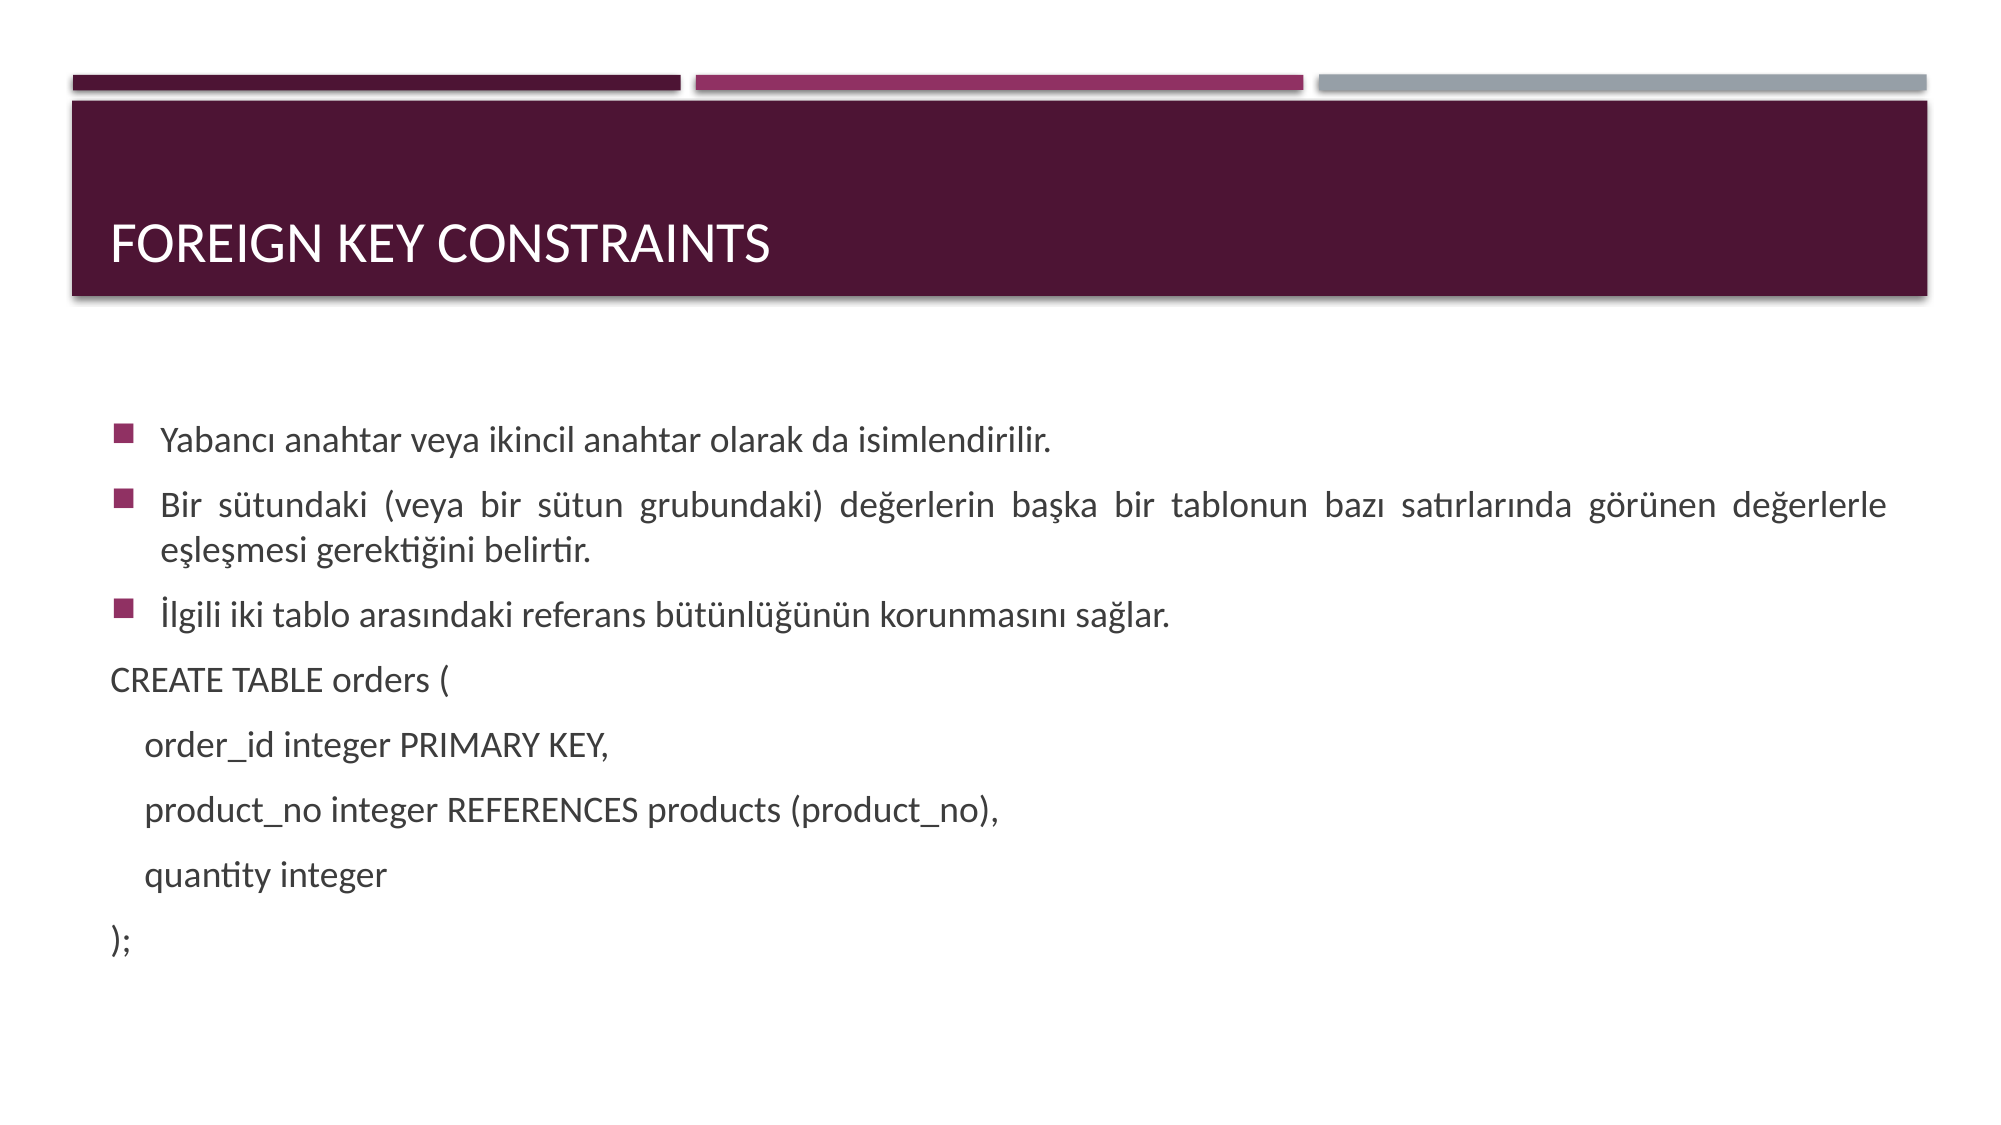

# Foreıgn key constraınts
Yabancı anahtar veya ikincil anahtar olarak da isimlendirilir.
Bir sütundaki (veya bir sütun grubundaki) değerlerin başka bir tablonun bazı satırlarında görünen değerlerle eşleşmesi gerektiğini belirtir.
İlgili iki tablo arasındaki referans bütünlüğünün korunmasını sağlar.
CREATE TABLE orders (
    order_id integer PRIMARY KEY,
    product_no integer REFERENCES products (product_no),
    quantity integer
);